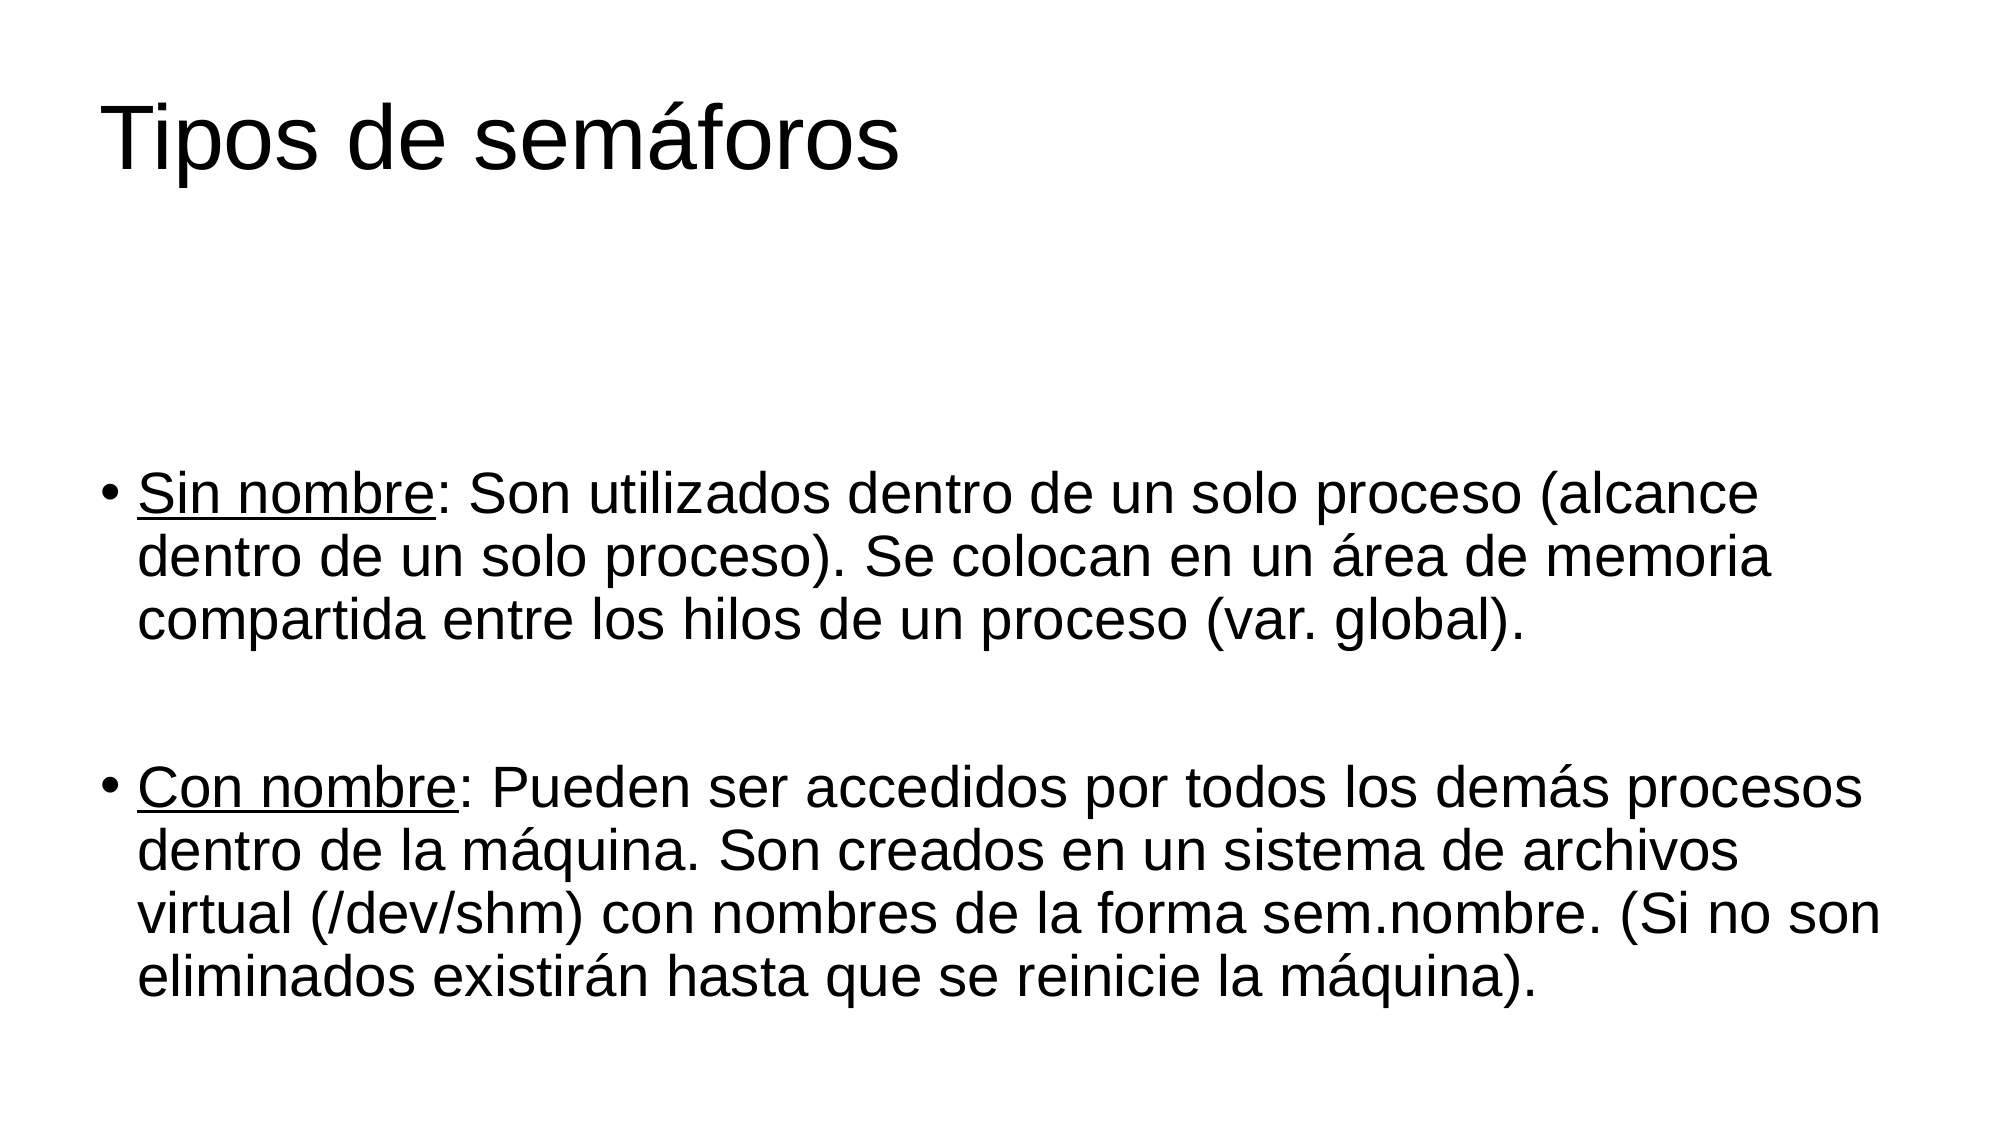

Tipos de semáforos
Sin nombre: Son utilizados dentro de un solo proceso (alcance dentro de un solo proceso). Se colocan en un área de memoria compartida entre los hilos de un proceso (var. global).

Con nombre: Pueden ser accedidos por todos los demás procesos dentro de la máquina. Son creados en un sistema de archivos virtual (/dev/shm) con nombres de la forma sem.nombre. (Si no son eliminados existirán hasta que se reinicie la máquina).